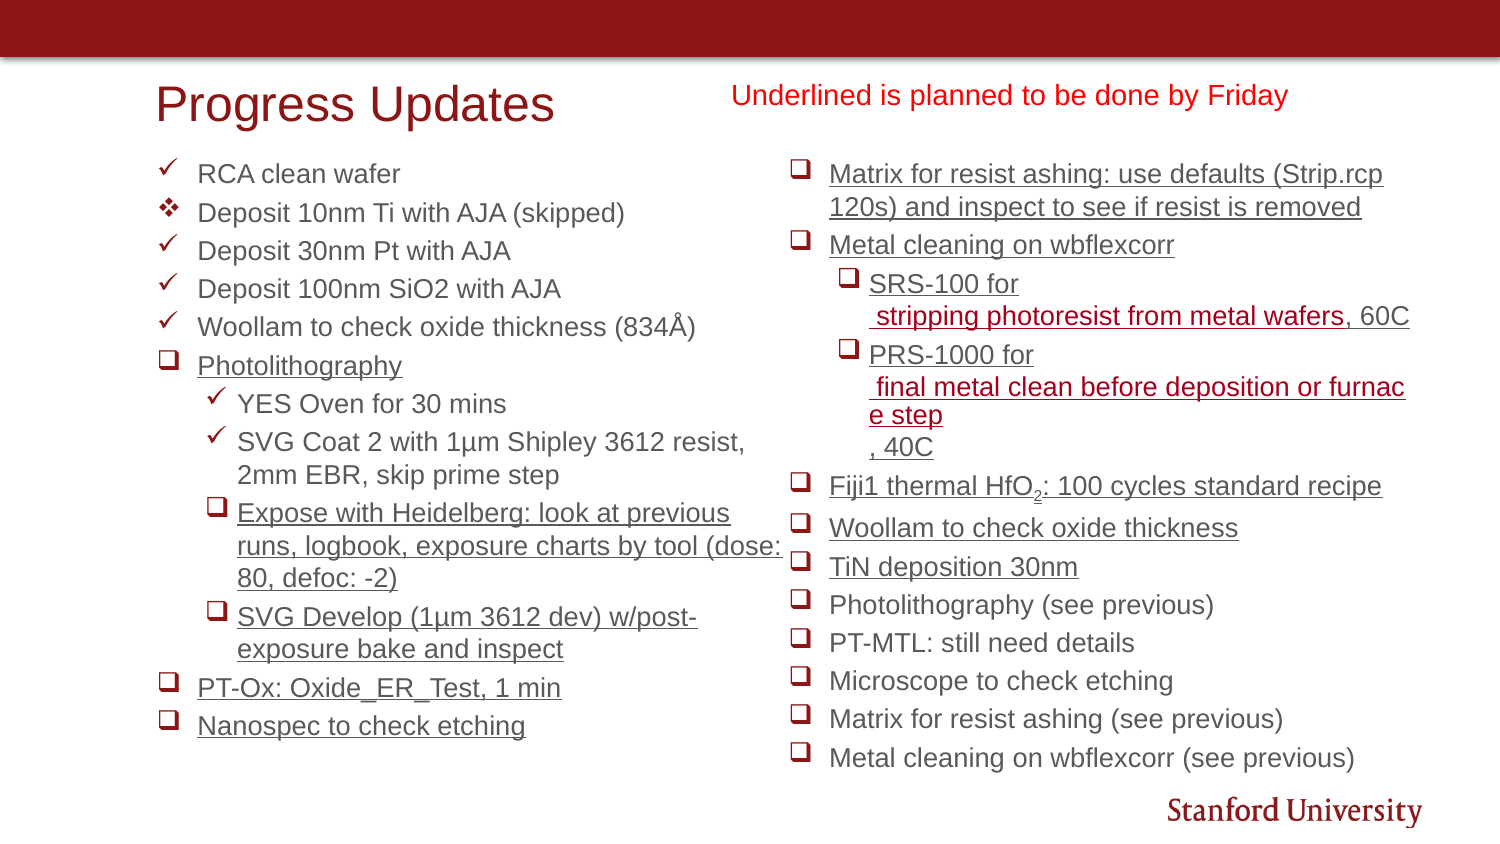

# Progress Updates
Underlined is planned to be done by Friday
RCA clean wafer
Deposit 10nm Ti with AJA (skipped)
Deposit 30nm Pt with AJA
Deposit 100nm SiO2 with AJA
Woollam to check oxide thickness (834Å)
Photolithography
YES Oven for 30 mins
SVG Coat 2 with 1µm Shipley 3612 resist, 2mm EBR, skip prime step
Expose with Heidelberg: look at previous runs, logbook, exposure charts by tool (dose: 80, defoc: -2)
SVG Develop (1µm 3612 dev) w/post-exposure bake and inspect
PT-Ox: Oxide_ER_Test, 1 min
Nanospec to check etching
Matrix for resist ashing: use defaults (Strip.rcp 120s) and inspect to see if resist is removed
Metal cleaning on wbflexcorr
SRS-100 for stripping photoresist from metal wafers, 60C
PRS-1000 for final metal clean before deposition or furnace step, 40C
Fiji1 thermal HfO2: 100 cycles standard recipe
Woollam to check oxide thickness
TiN deposition 30nm
Photolithography (see previous)
PT-MTL: still need details
Microscope to check etching
Matrix for resist ashing (see previous)
Metal cleaning on wbflexcorr (see previous)